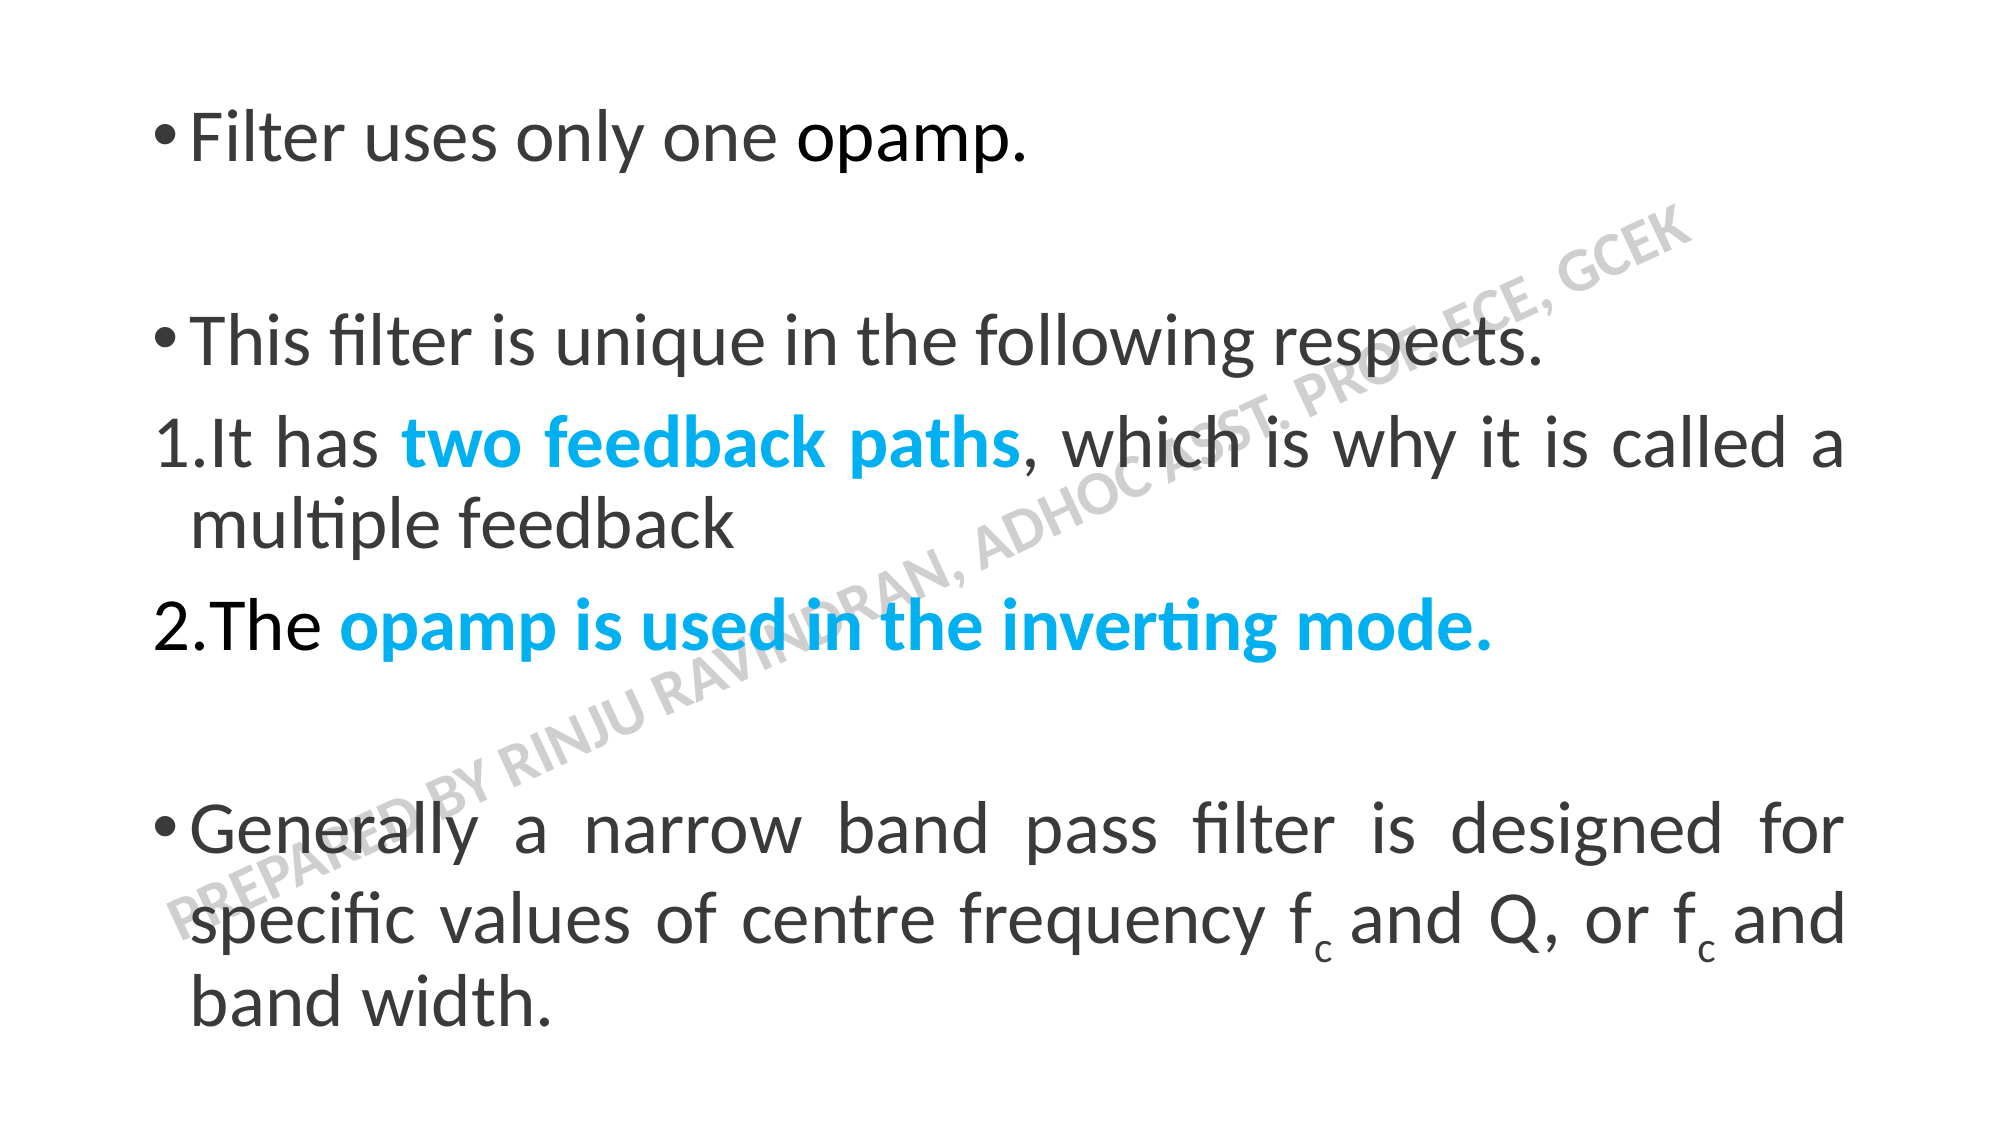

Filter uses only one opamp.

This filter is unique in the following respects.
It has two feedback paths, which is why it is called a multiple feedback
The opamp is used in the inverting mode.

Generally a narrow band pass filter is designed for specific values of centre frequency fc and Q, or fc and band width.